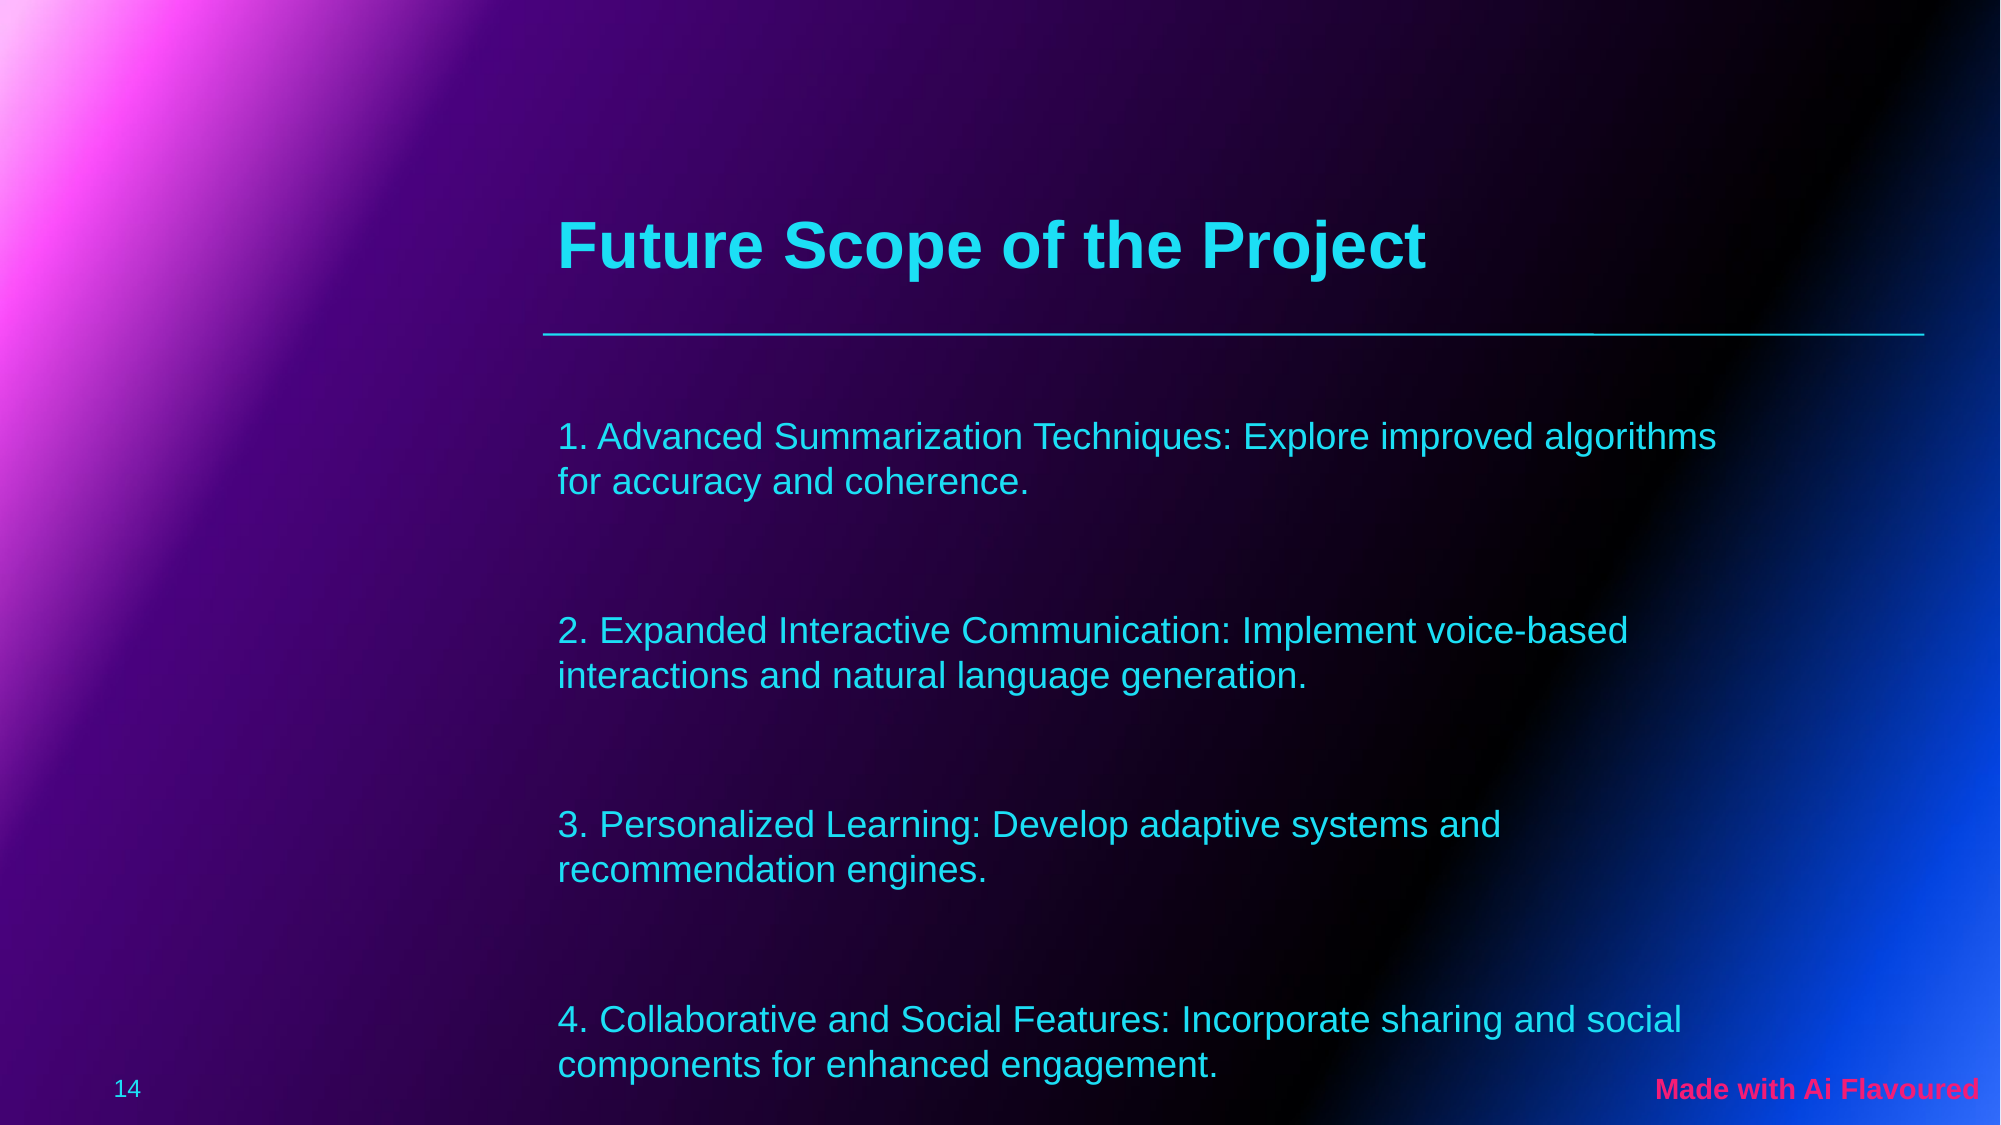

Future Scope of the Project

1. Advanced Summarization Techniques: Explore improved algorithms for accuracy and coherence.

2. Expanded Interactive Communication: Implement voice-based interactions and natural language generation.

3. Personalized Learning: Develop adaptive systems and recommendation engines.

4. Collaborative and Social Features: Incorporate sharing and social components for enhanced engagement.

5. Learning Analytics: Implement tools for progress tracking and personalized feedback.

14